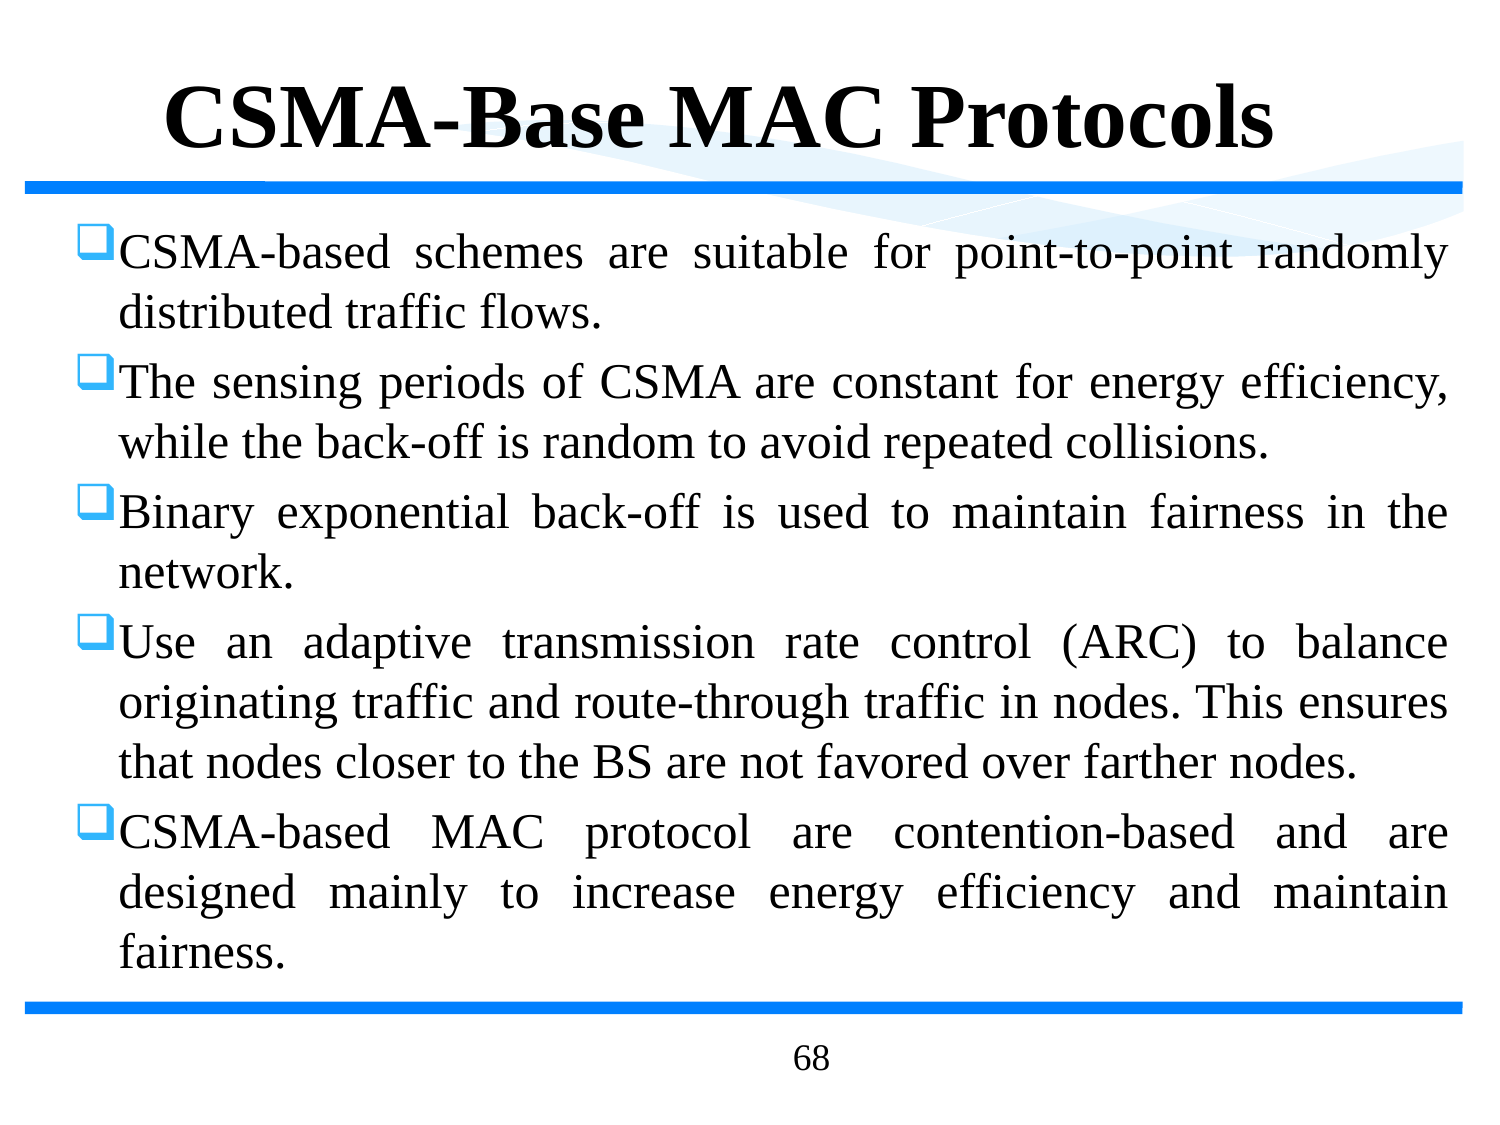

CSMA-Base MAC Protocols

CSMA-based schemes are suitable for point-to-point randomly distributed traffic flows.
The sensing periods of CSMA are constant for energy efficiency, while the back-off is random to avoid repeated collisions.
Binary exponential back-off is used to maintain fairness in the network.
Use an adaptive transmission rate control (ARC) to balance originating traffic and route-through traffic in nodes. This ensures that nodes closer to the BS are not favored over farther nodes.
CSMA-based MAC protocol are contention-based and are designed mainly to increase energy efficiency and maintain fairness.

68